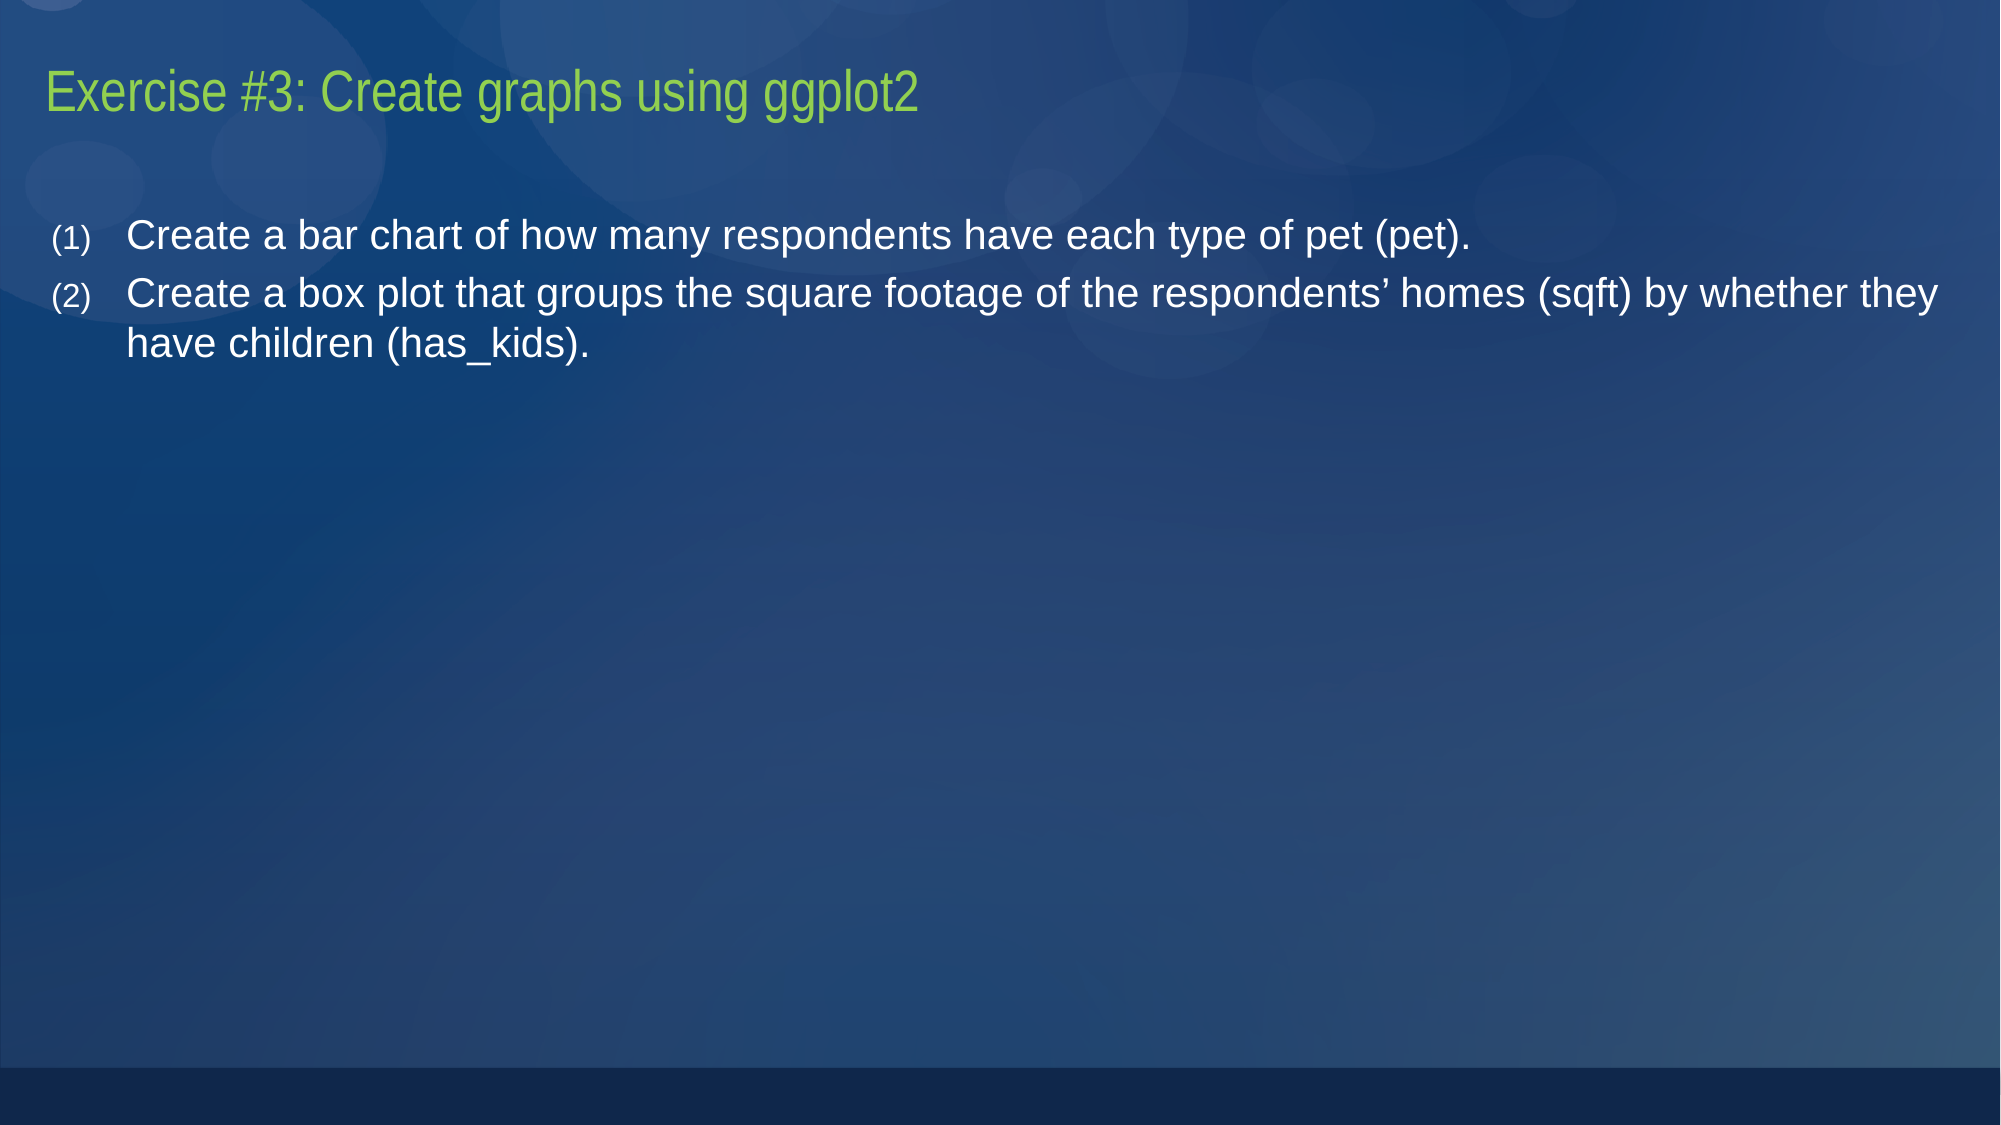

# Exercise #3: Create graphs using ggplot2
Create a bar chart of how many respondents have each type of pet (pet).
Create a box plot that groups the square footage of the respondents’ homes (sqft) by whether they have children (has_kids).